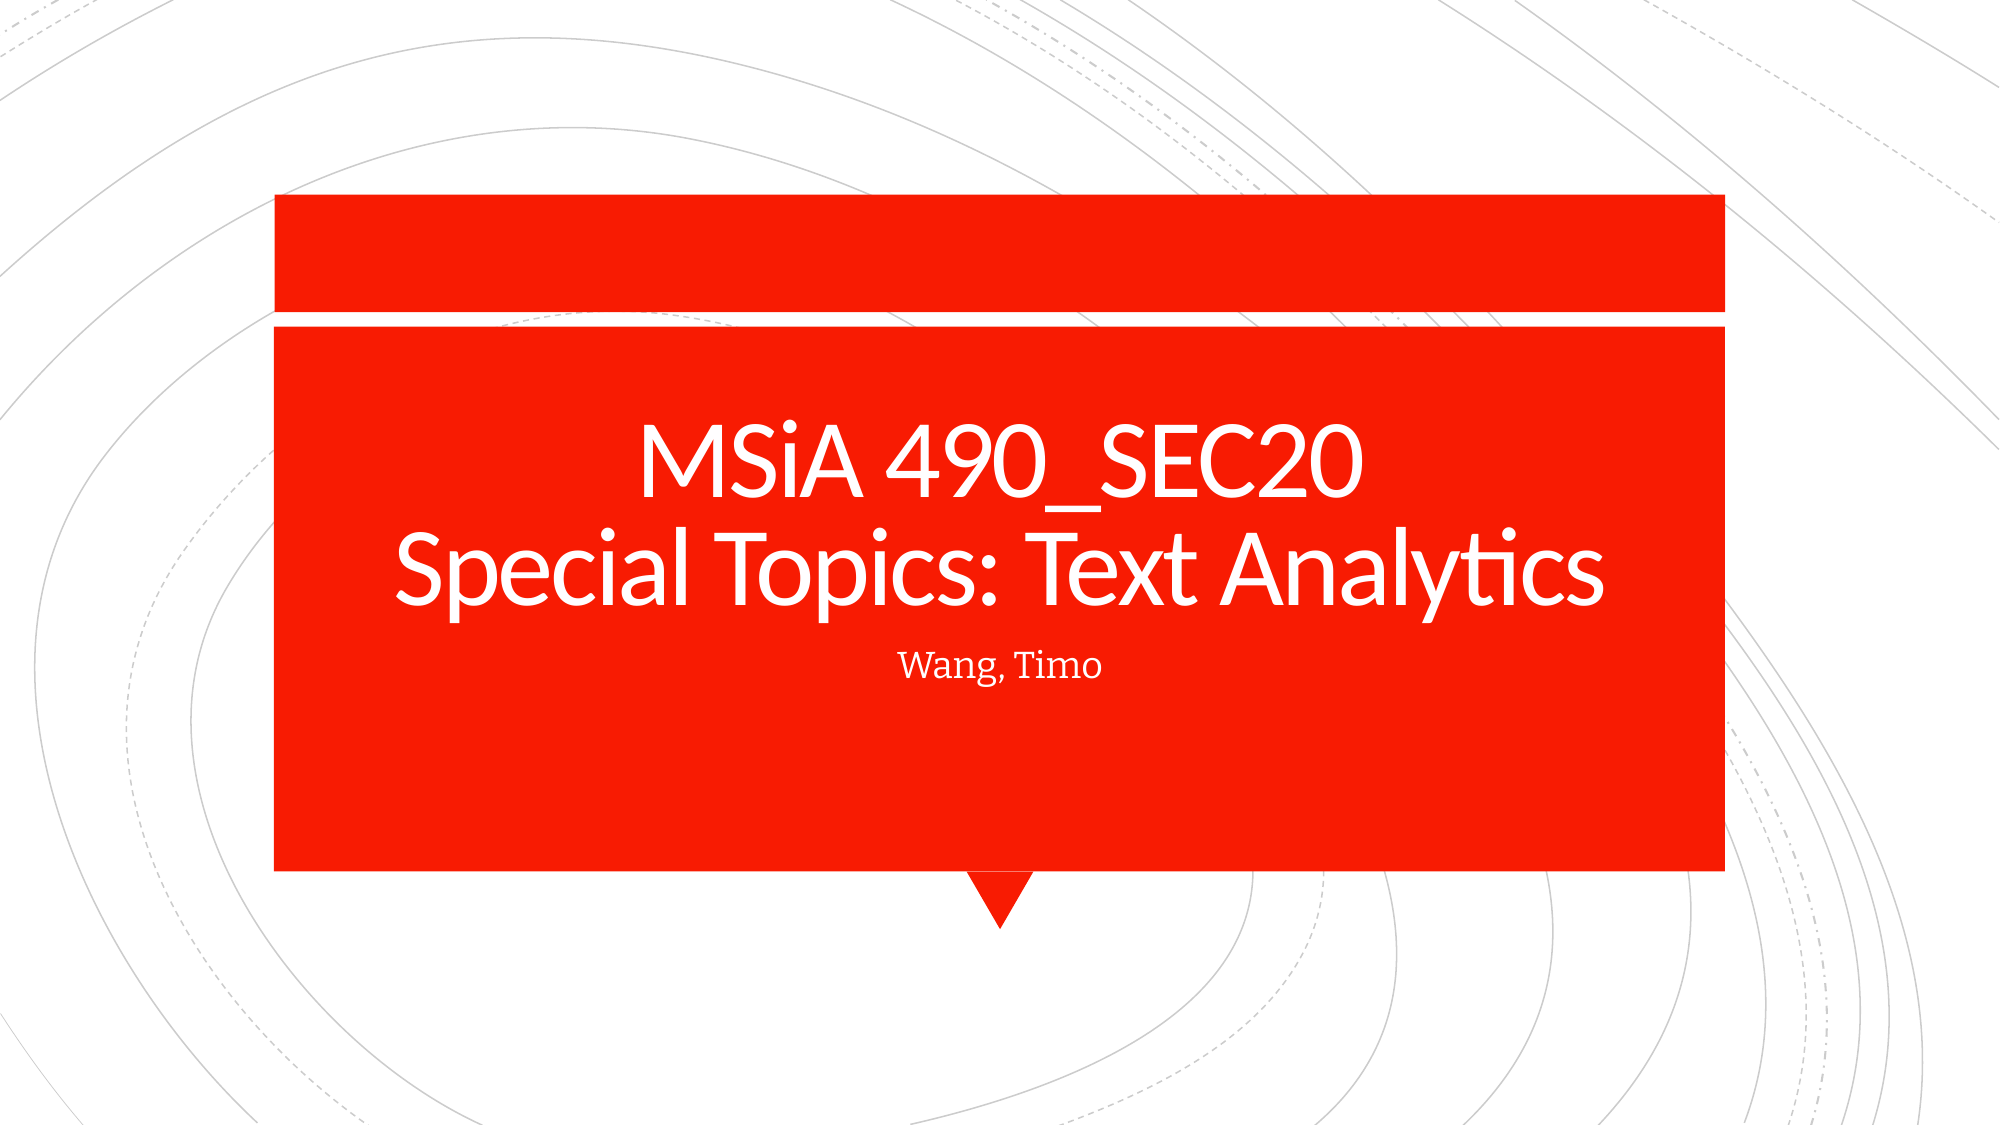

# MSiA 490_SEC20 Special Topics: Text Analytics
Wang, Timo